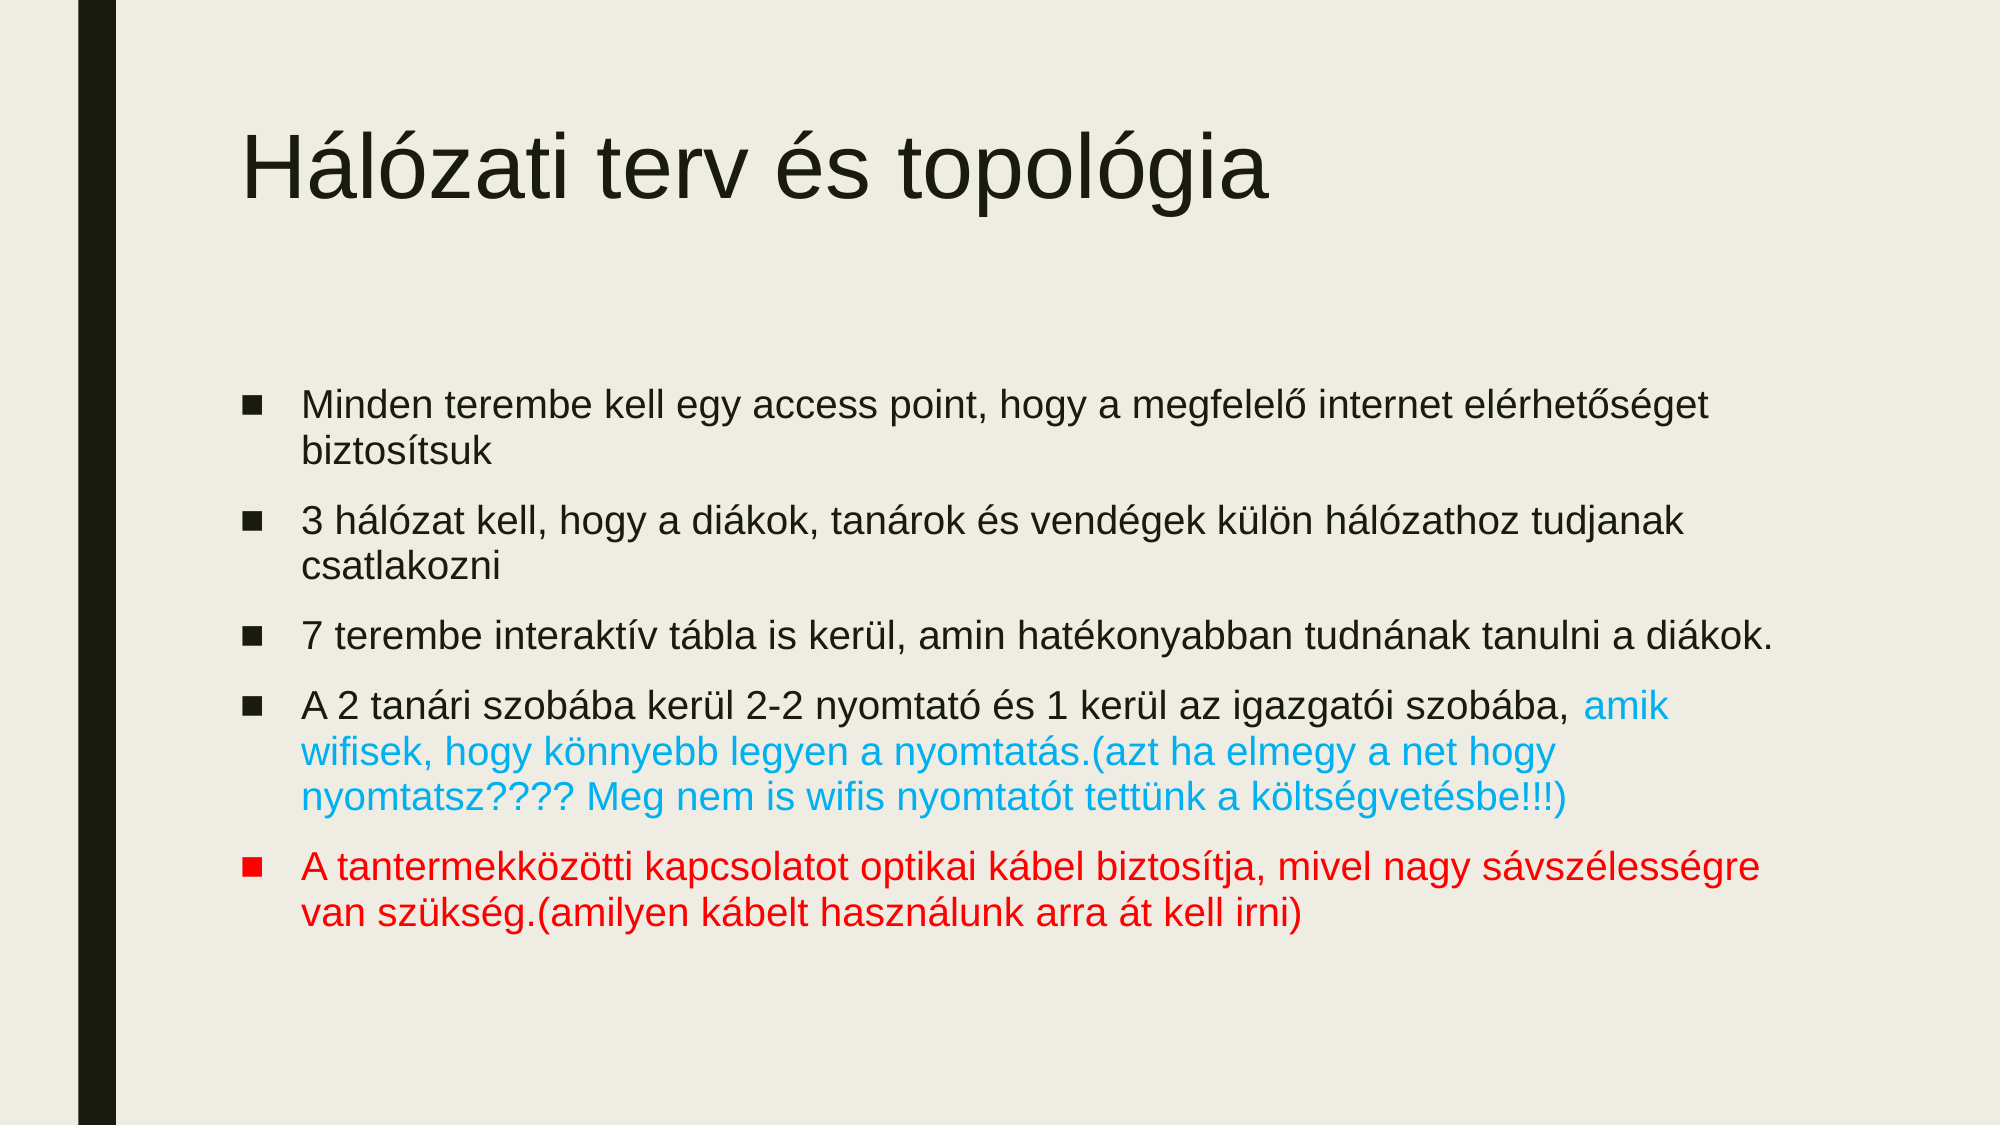

# Hálózati terv és topológia
Minden terembe kell egy access point, hogy a megfelelő internet elérhetőséget biztosítsuk
3 hálózat kell, hogy a diákok, tanárok és vendégek külön hálózathoz tudjanak csatlakozni
7 terembe interaktív tábla is kerül, amin hatékonyabban tudnának tanulni a diákok.
A 2 tanári szobába kerül 2-2 nyomtató és 1 kerül az igazgatói szobába, amik wifisek, hogy könnyebb legyen a nyomtatás.(azt ha elmegy a net hogy nyomtatsz???? Meg nem is wifis nyomtatót tettünk a költségvetésbe!!!)
A tantermekközötti kapcsolatot optikai kábel biztosítja, mivel nagy sávszélességre van szükség.(amilyen kábelt használunk arra át kell irni)